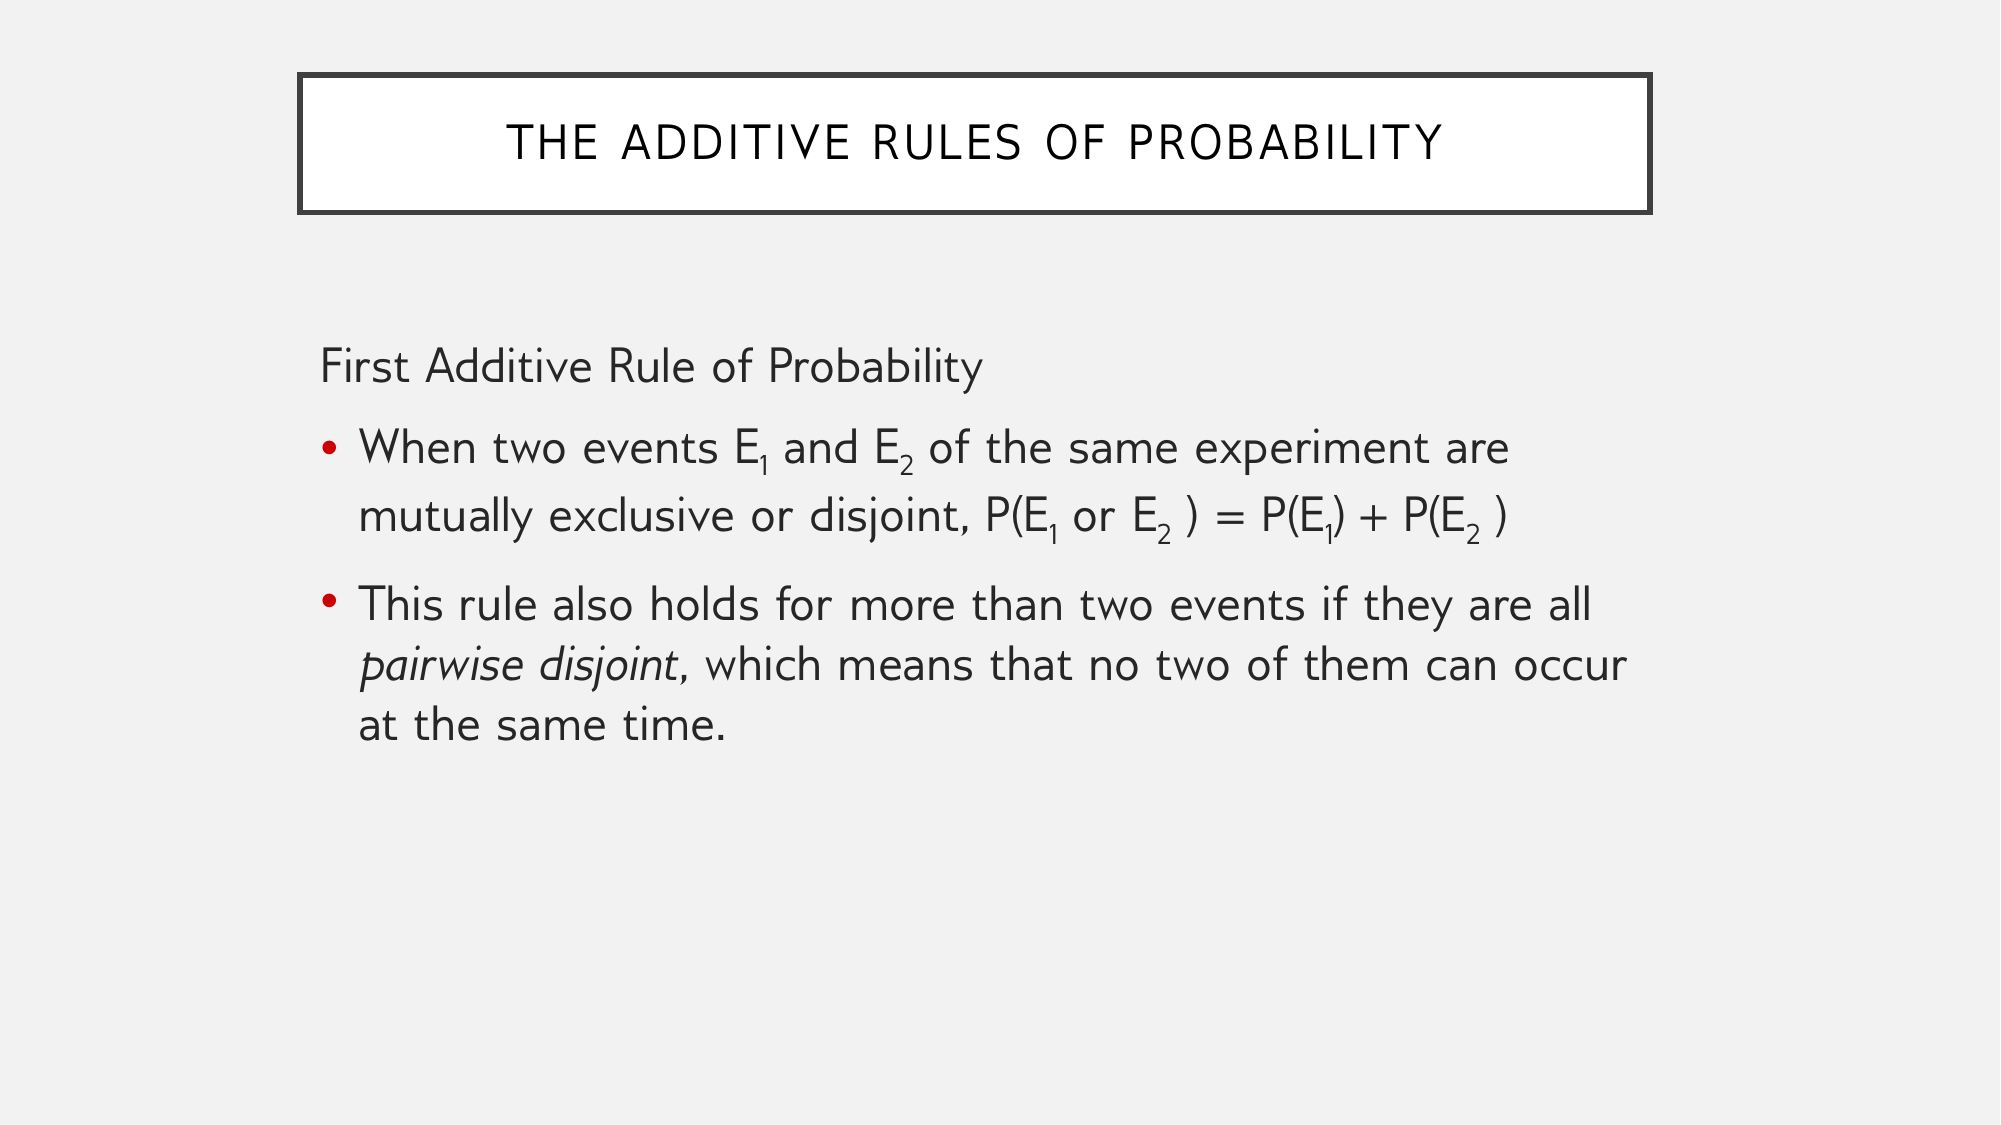

The Additive Rules of Probability
First Additive Rule of Probability
When two events E1 and E2 of the same experiment are mutually exclusive or disjoint, P(E1 or E2 ) = P(E1) + P(E2 )
This rule also holds for more than two events if they are all pairwise disjoint, which means that no two of them can occur at the same time.